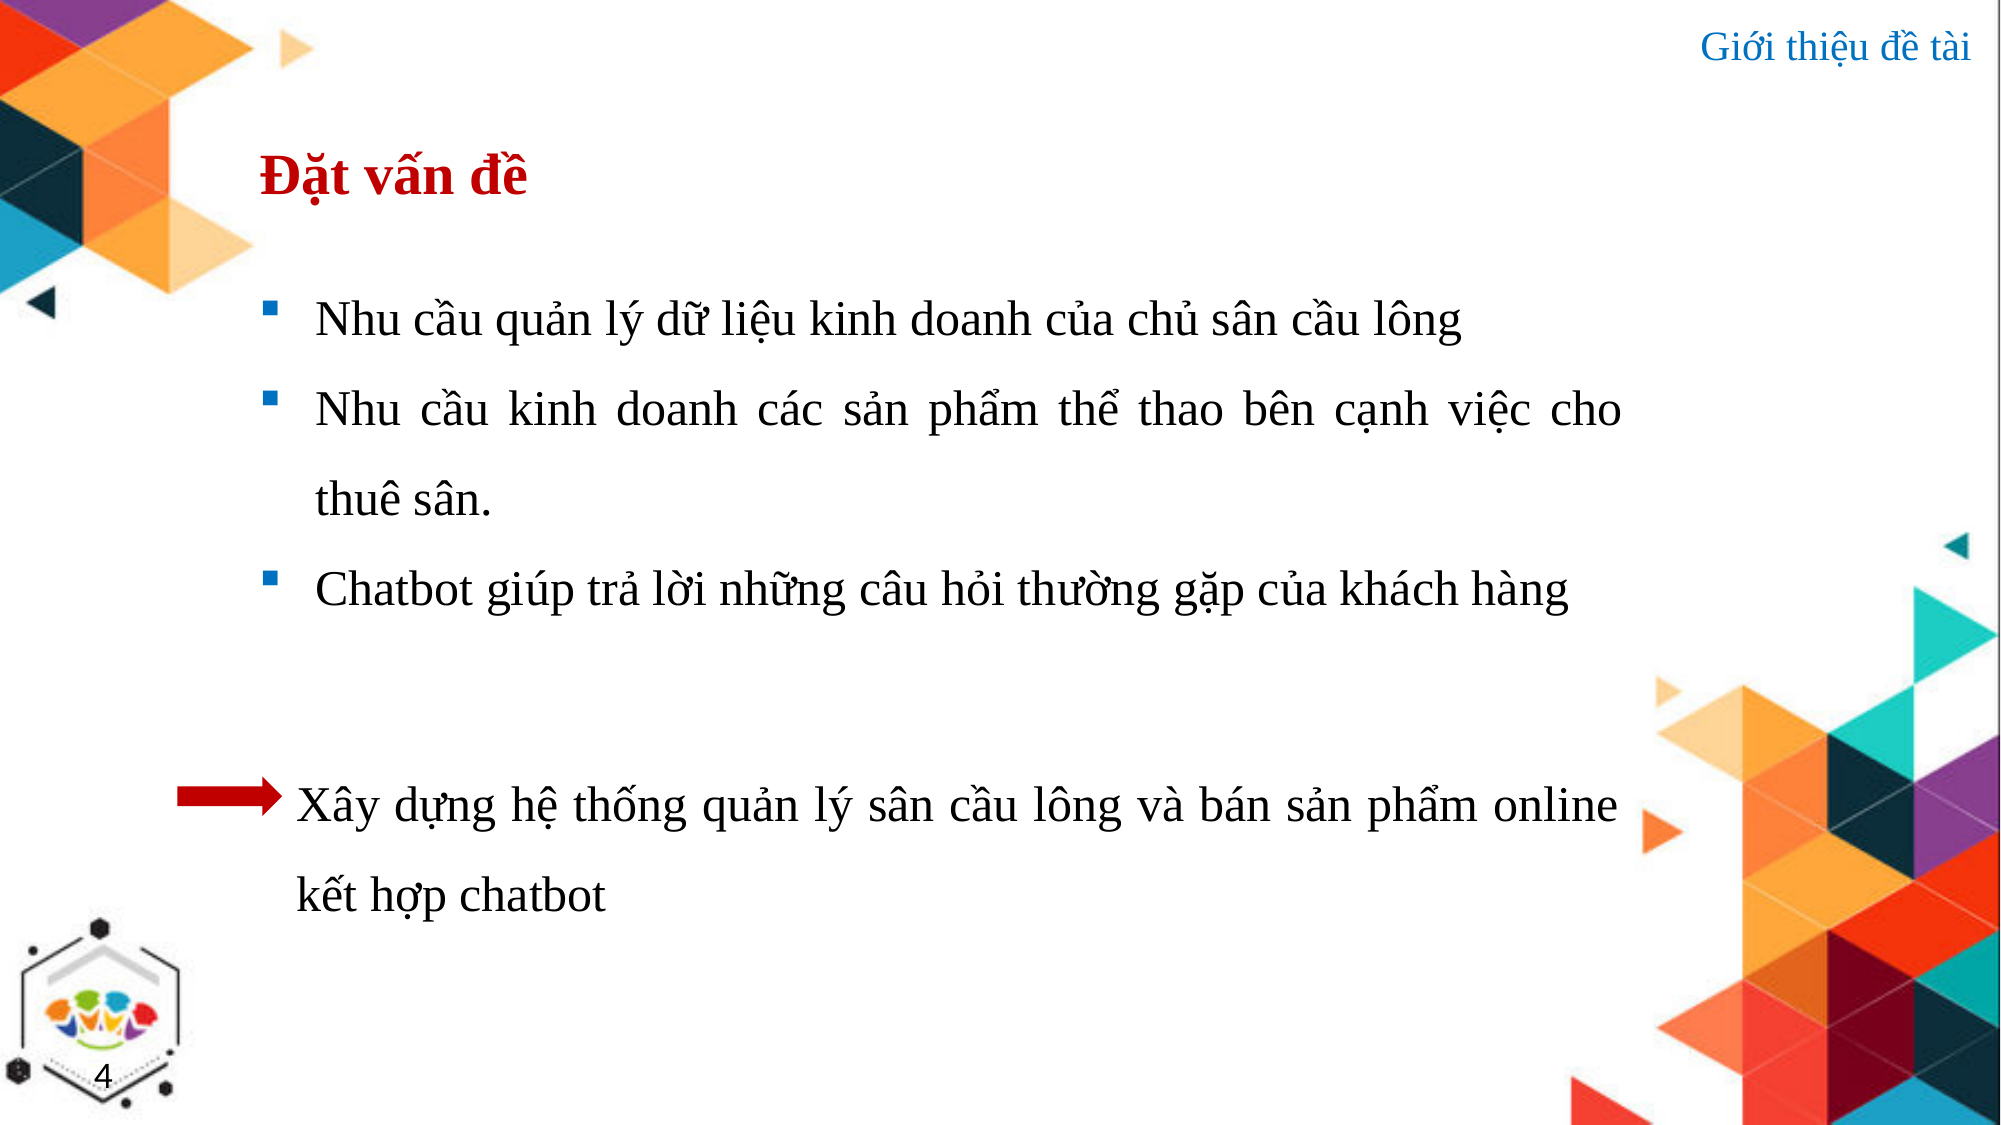

Giới thiệu đề tài
Đặt vấn đề
Nhu cầu quản lý dữ liệu kinh doanh của chủ sân cầu lông
Nhu cầu kinh doanh các sản phẩm thể thao bên cạnh việc cho thuê sân.
Chatbot giúp trả lời những câu hỏi thường gặp của khách hàng

Xây dựng hệ thống quản lý sân cầu lông và bán sản phẩm online kết hợp chatbot

4